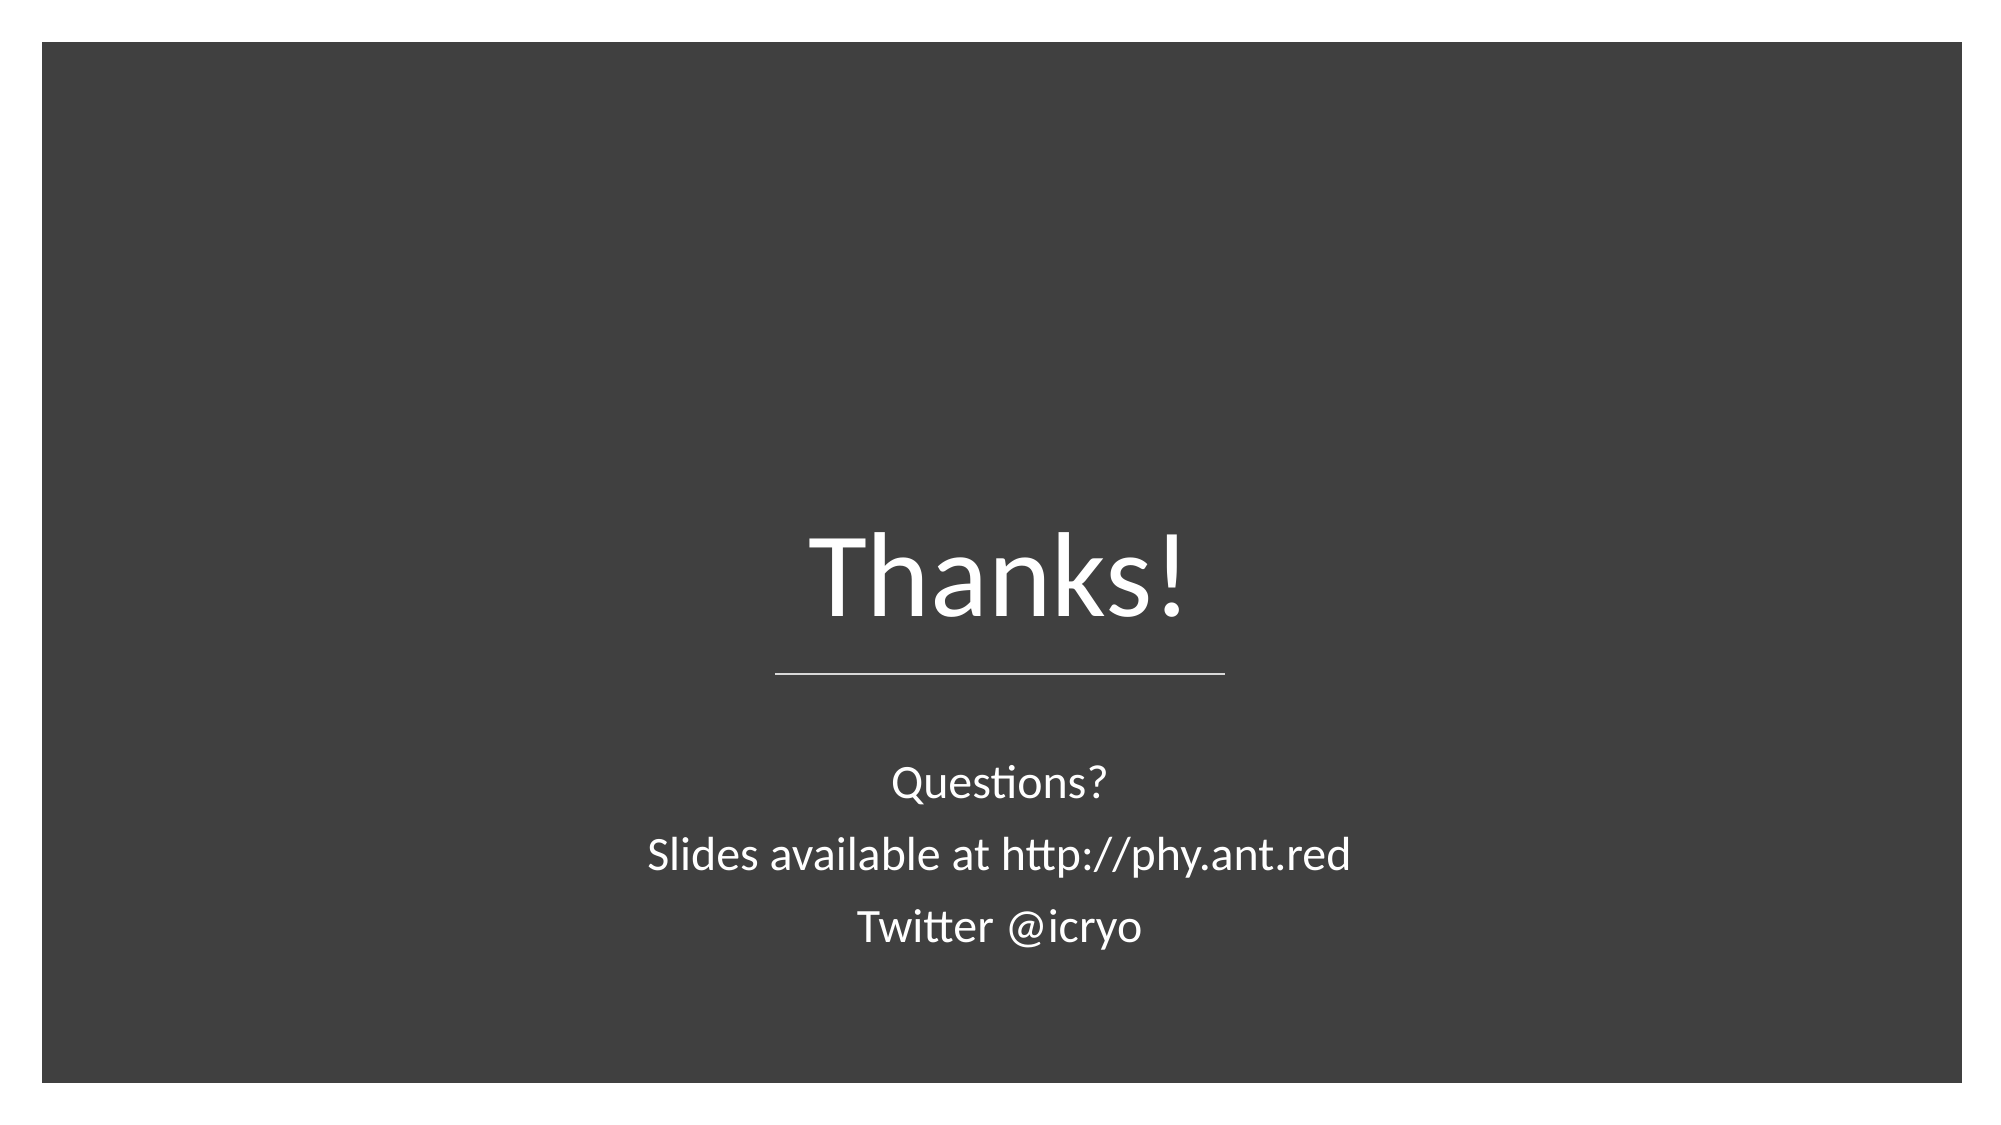

# Thanks!
Questions?
Slides available at http://phy.ant.red
Twitter @icryo